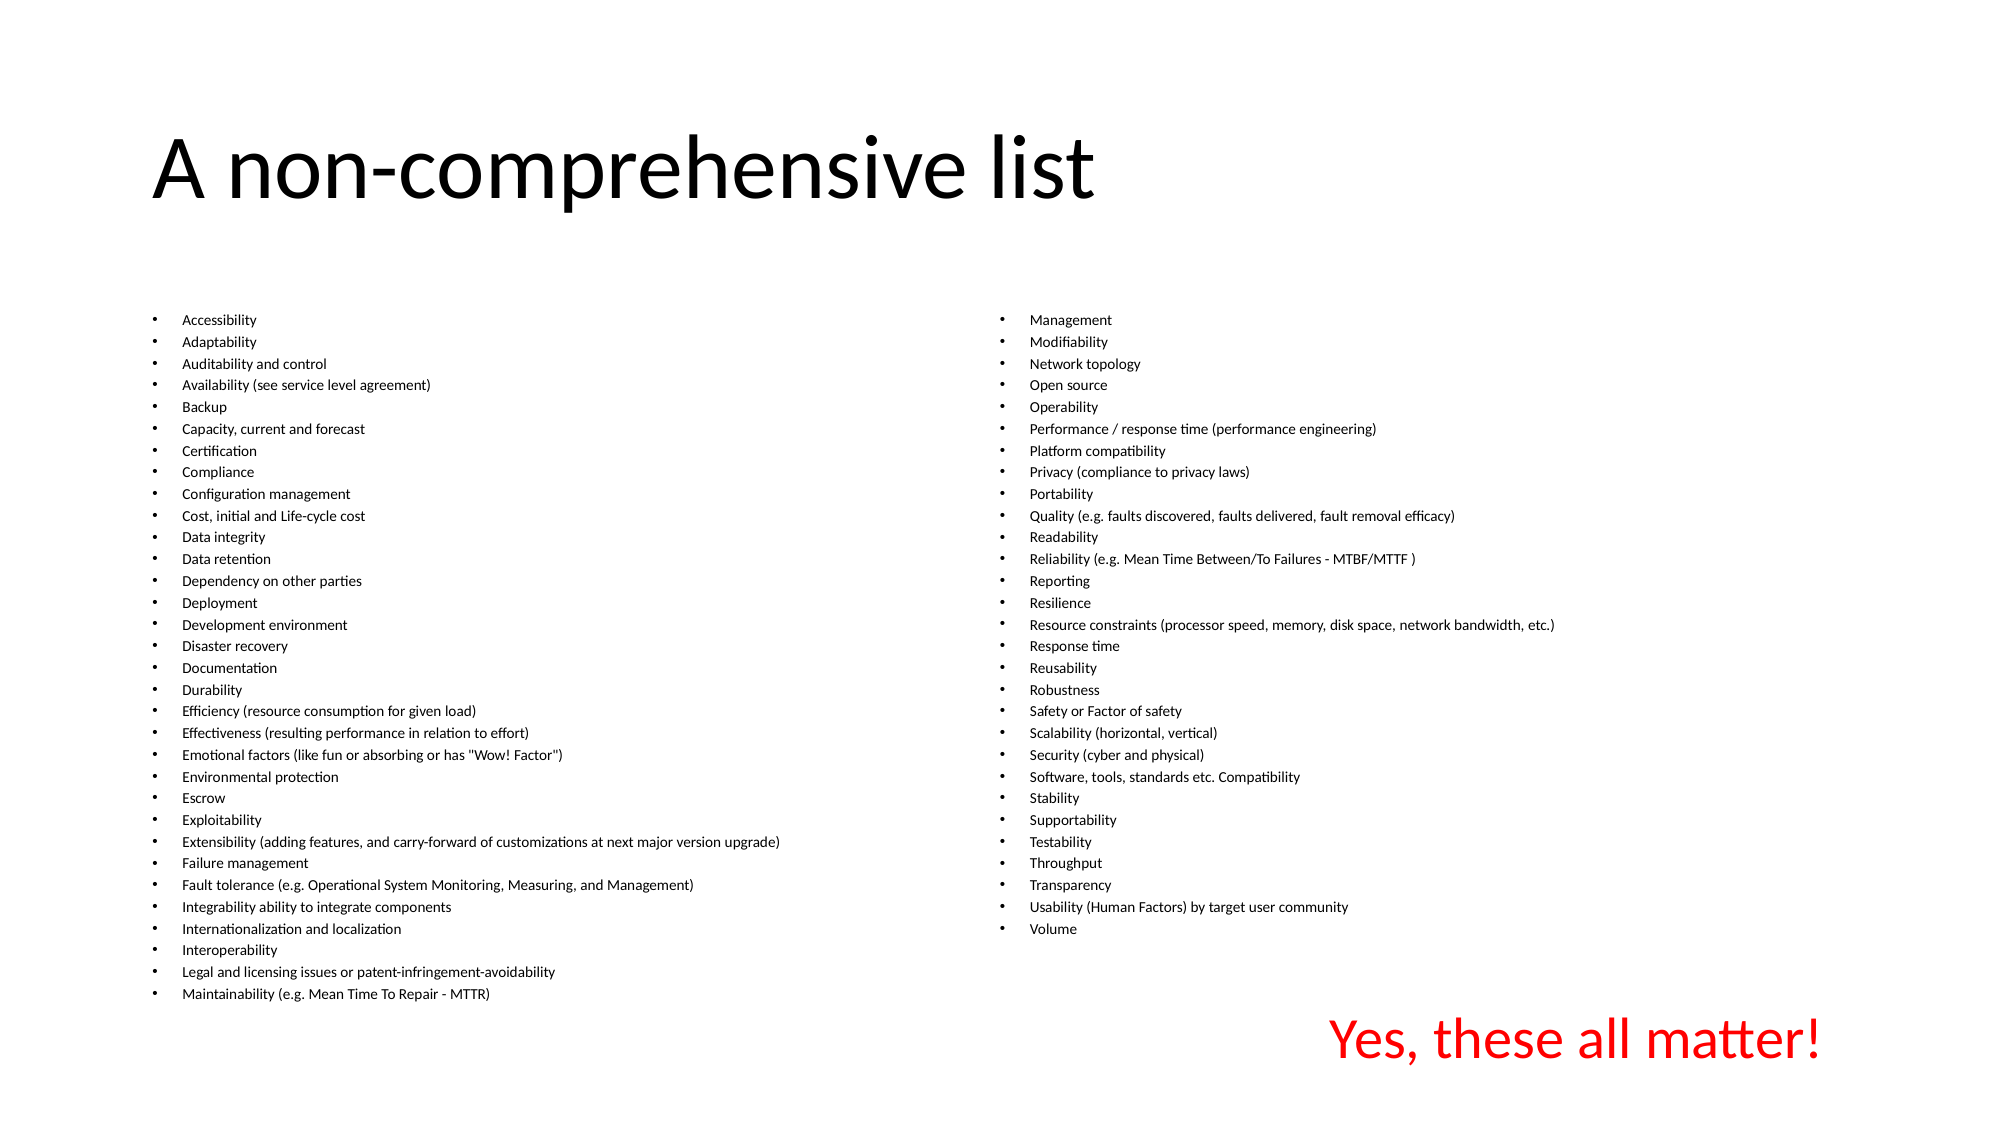

# A non-comprehensive list
Accessibility
Adaptability
Auditability and control
Availability (see service level agreement)
Backup
Capacity, current and forecast
Certification
Compliance
Configuration management
Cost, initial and Life-cycle cost
Data integrity
Data retention
Dependency on other parties
Deployment
Development environment
Disaster recovery
Documentation
Durability
Efficiency (resource consumption for given load)
Effectiveness (resulting performance in relation to effort)
Emotional factors (like fun or absorbing or has "Wow! Factor")
Environmental protection
Escrow
Exploitability
Extensibility (adding features, and carry-forward of customizations at next major version upgrade)
Failure management
Fault tolerance (e.g. Operational System Monitoring, Measuring, and Management)
Integrability ability to integrate components
Internationalization and localization
Interoperability
Legal and licensing issues or patent-infringement-avoidability
Maintainability (e.g. Mean Time To Repair - MTTR)
Management
Modifiability
Network topology
Open source
Operability
Performance / response time (performance engineering)
Platform compatibility
Privacy (compliance to privacy laws)
Portability
Quality (e.g. faults discovered, faults delivered, fault removal efficacy)
Readability
Reliability (e.g. Mean Time Between/To Failures - MTBF/MTTF )
Reporting
Resilience
Resource constraints (processor speed, memory, disk space, network bandwidth, etc.)
Response time
Reusability
Robustness
Safety or Factor of safety
Scalability (horizontal, vertical)
Security (cyber and physical)
Software, tools, standards etc. Compatibility
Stability
Supportability
Testability
Throughput
Transparency
Usability (Human Factors) by target user community
Volume
Yes, these all matter!